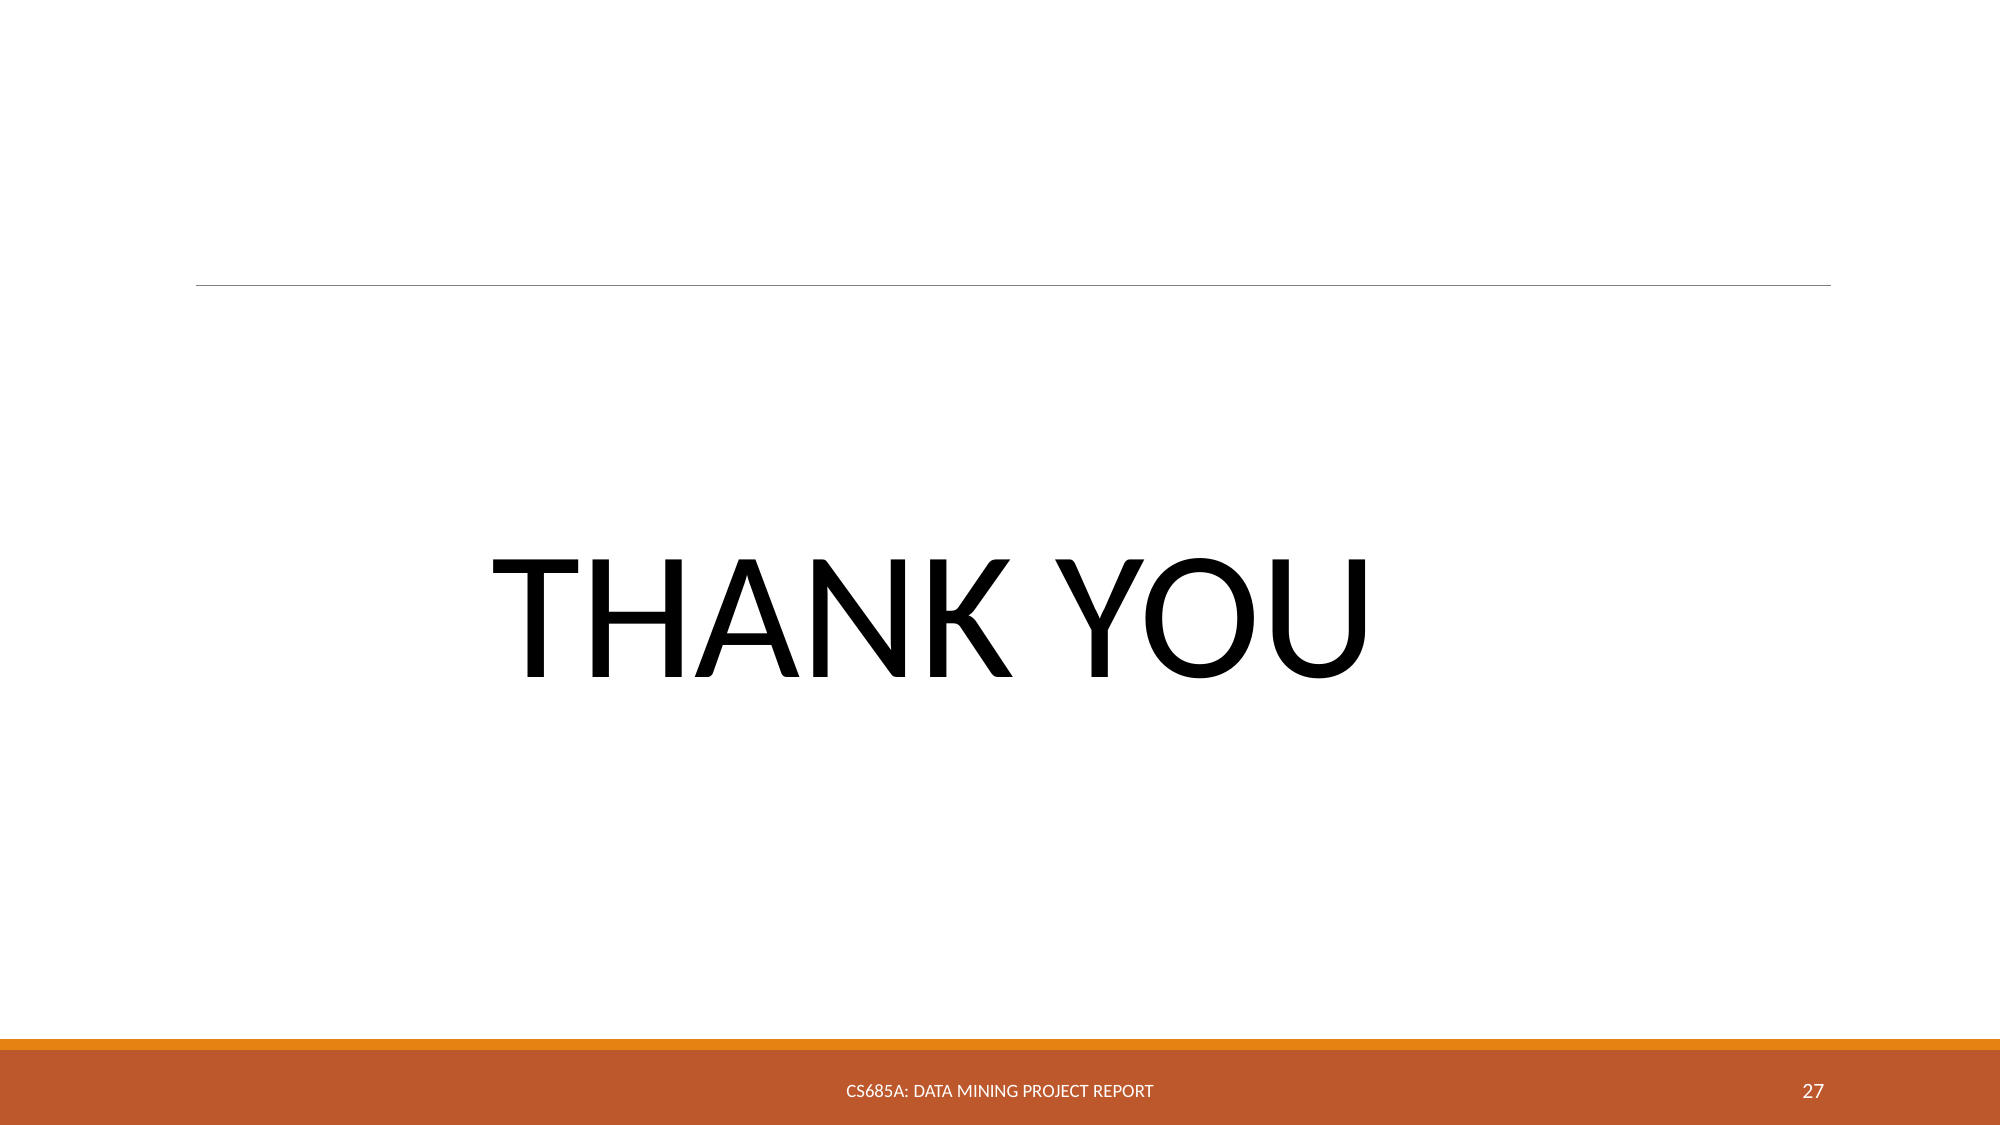

#

THANK YOU
CS685A: Data Mining Project Report
27